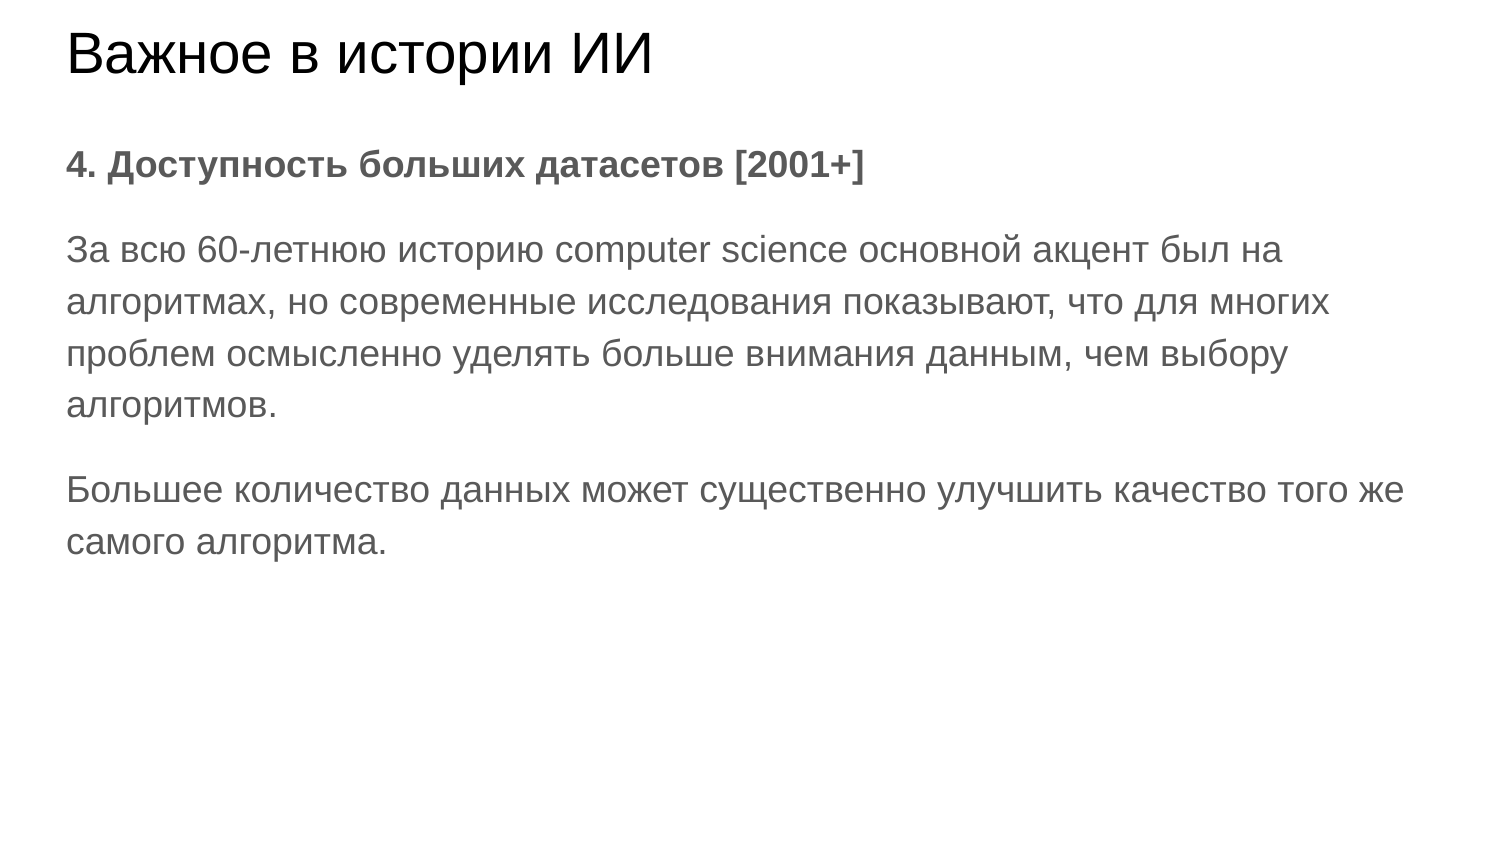

# Важное в истории ИИ
4. Доступность больших датасетов [2001+]
За всю 60-летнюю историю computer science основной акцент был на алгоритмах, но современные исследования показывают, что для многих проблем осмысленно уделять больше внимания данным, чем выбору алгоритмов.
Большее количество данных может существенно улучшить качество того же самого алгоритма.